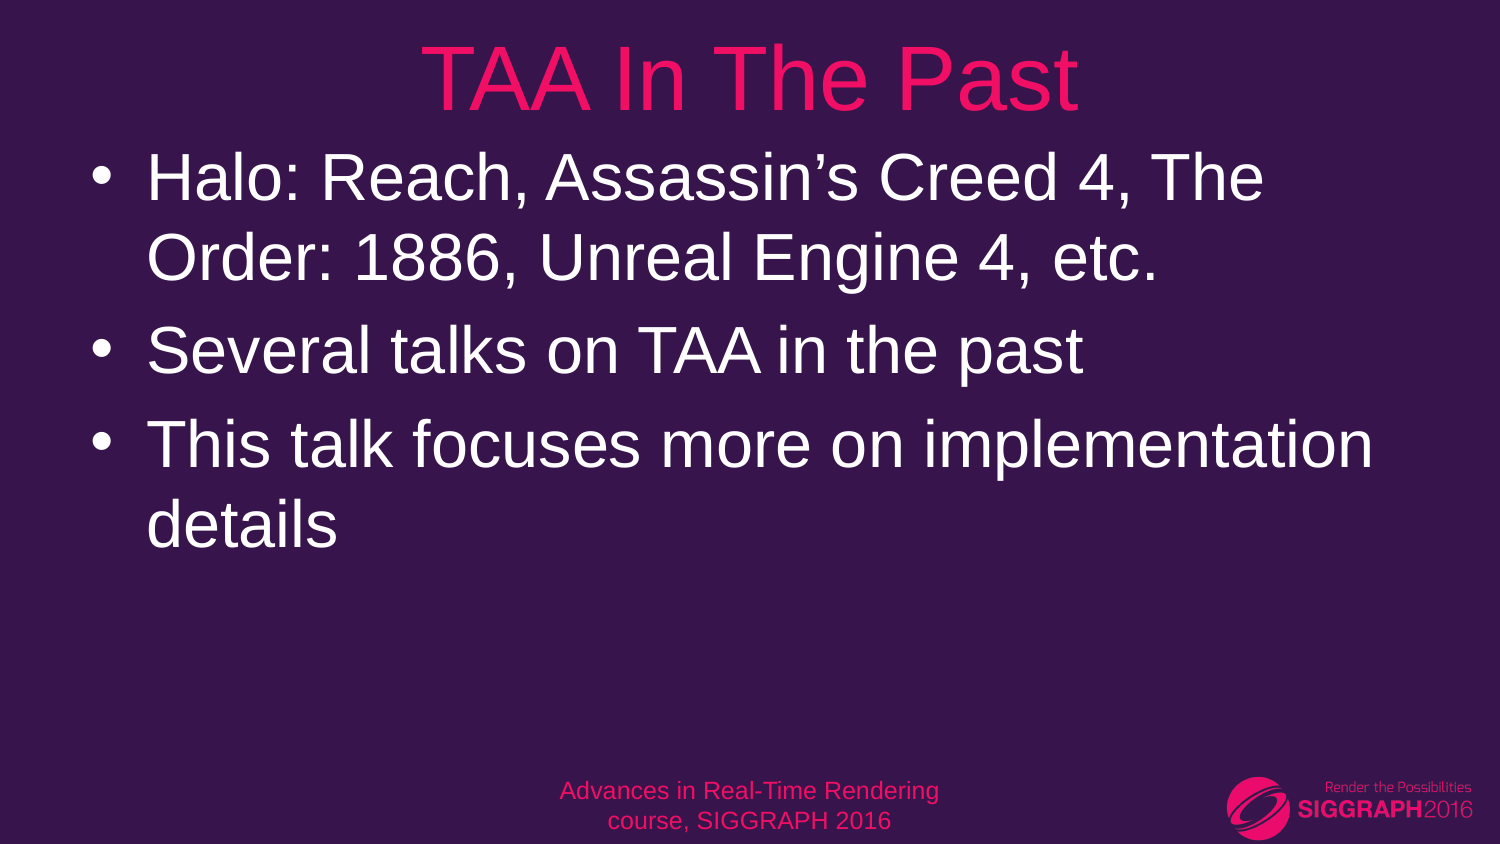

# TAA In The Past
Halo: Reach, Assassin’s Creed 4, The Order: 1886, Unreal Engine 4, etc.
Several talks on TAA in the past
This talk focuses more on implementation details

Advances in Real-Time Rendering course, SIGGRAPH 2016